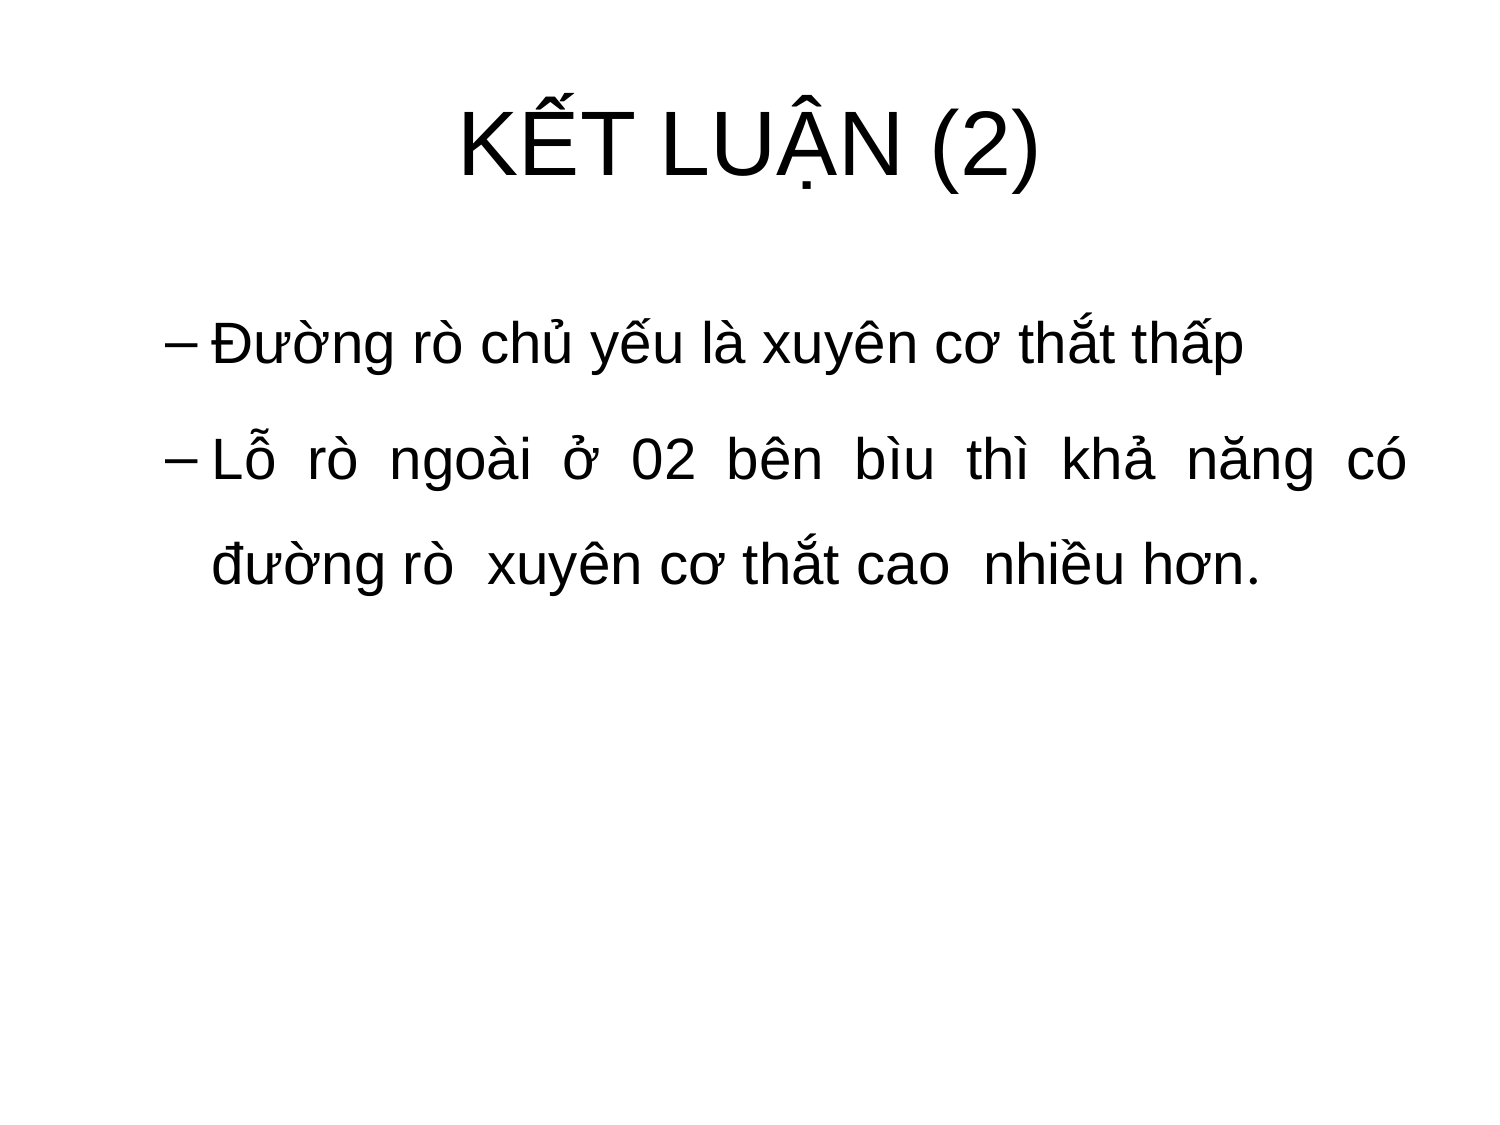

# KẾT LUẬN (2)
Đường rò chủ yếu là xuyên cơ thắt thấp
Lỗ rò ngoài ở 02 bên bìu thì khả năng có đường rò  xuyên cơ thắt cao  nhiều hơn.